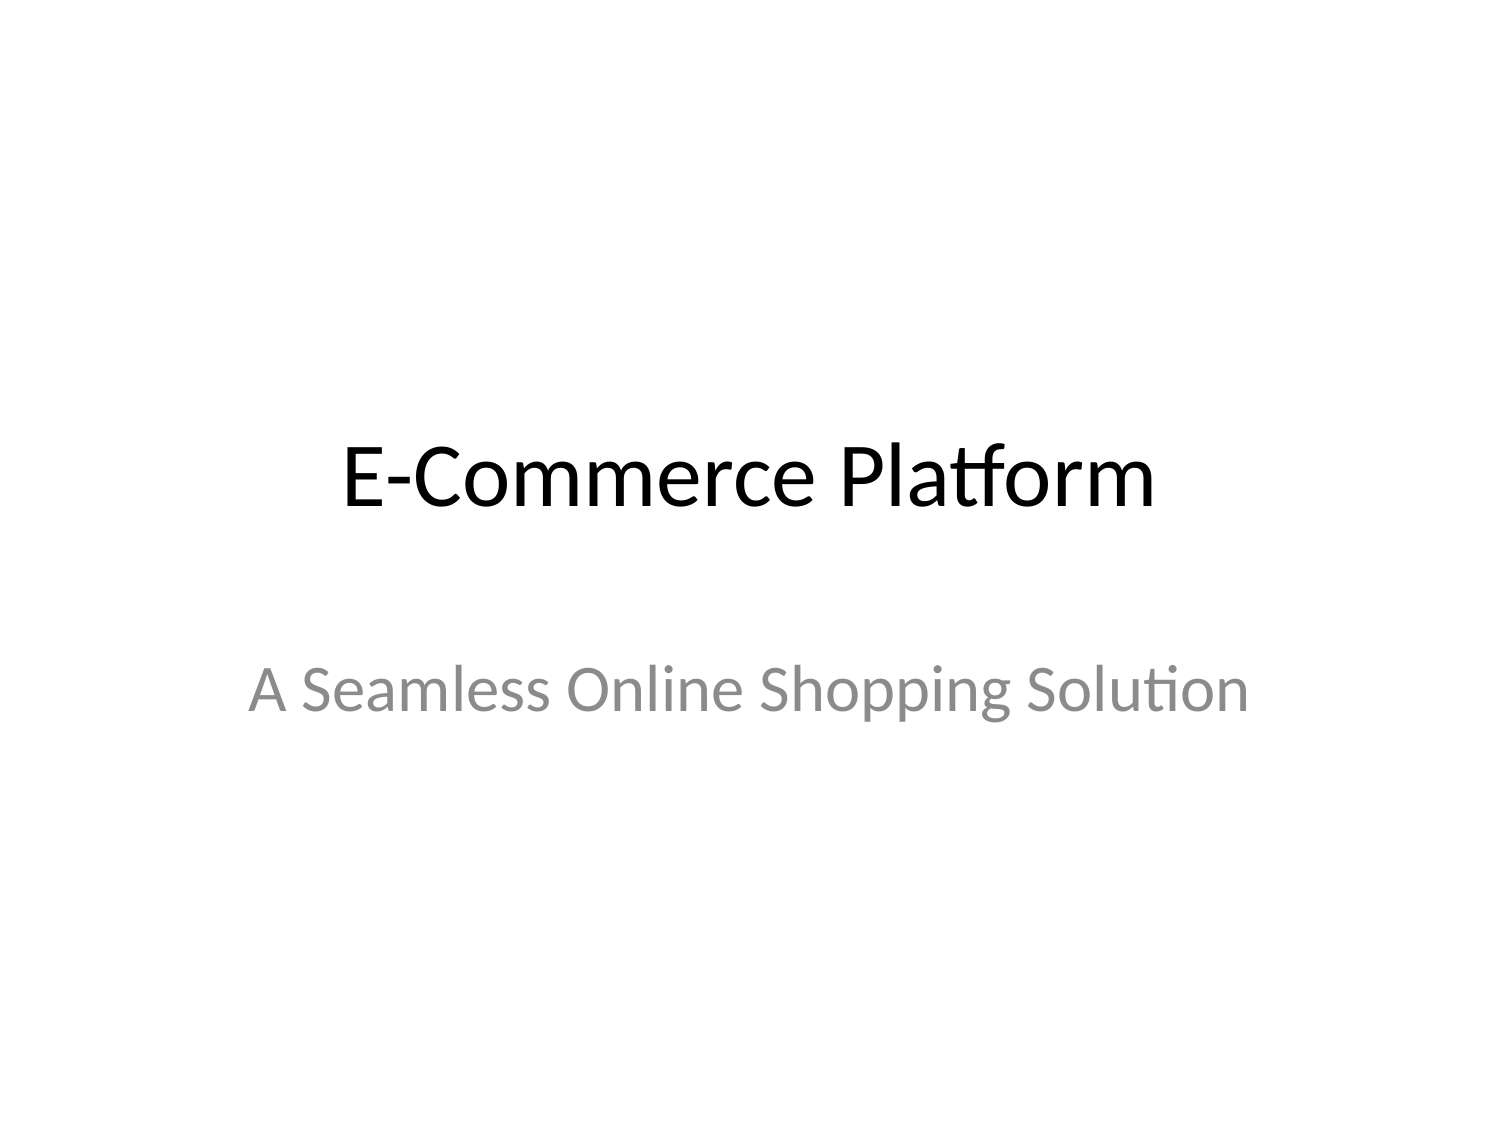

# E-Commerce Platform
A Seamless Online Shopping Solution